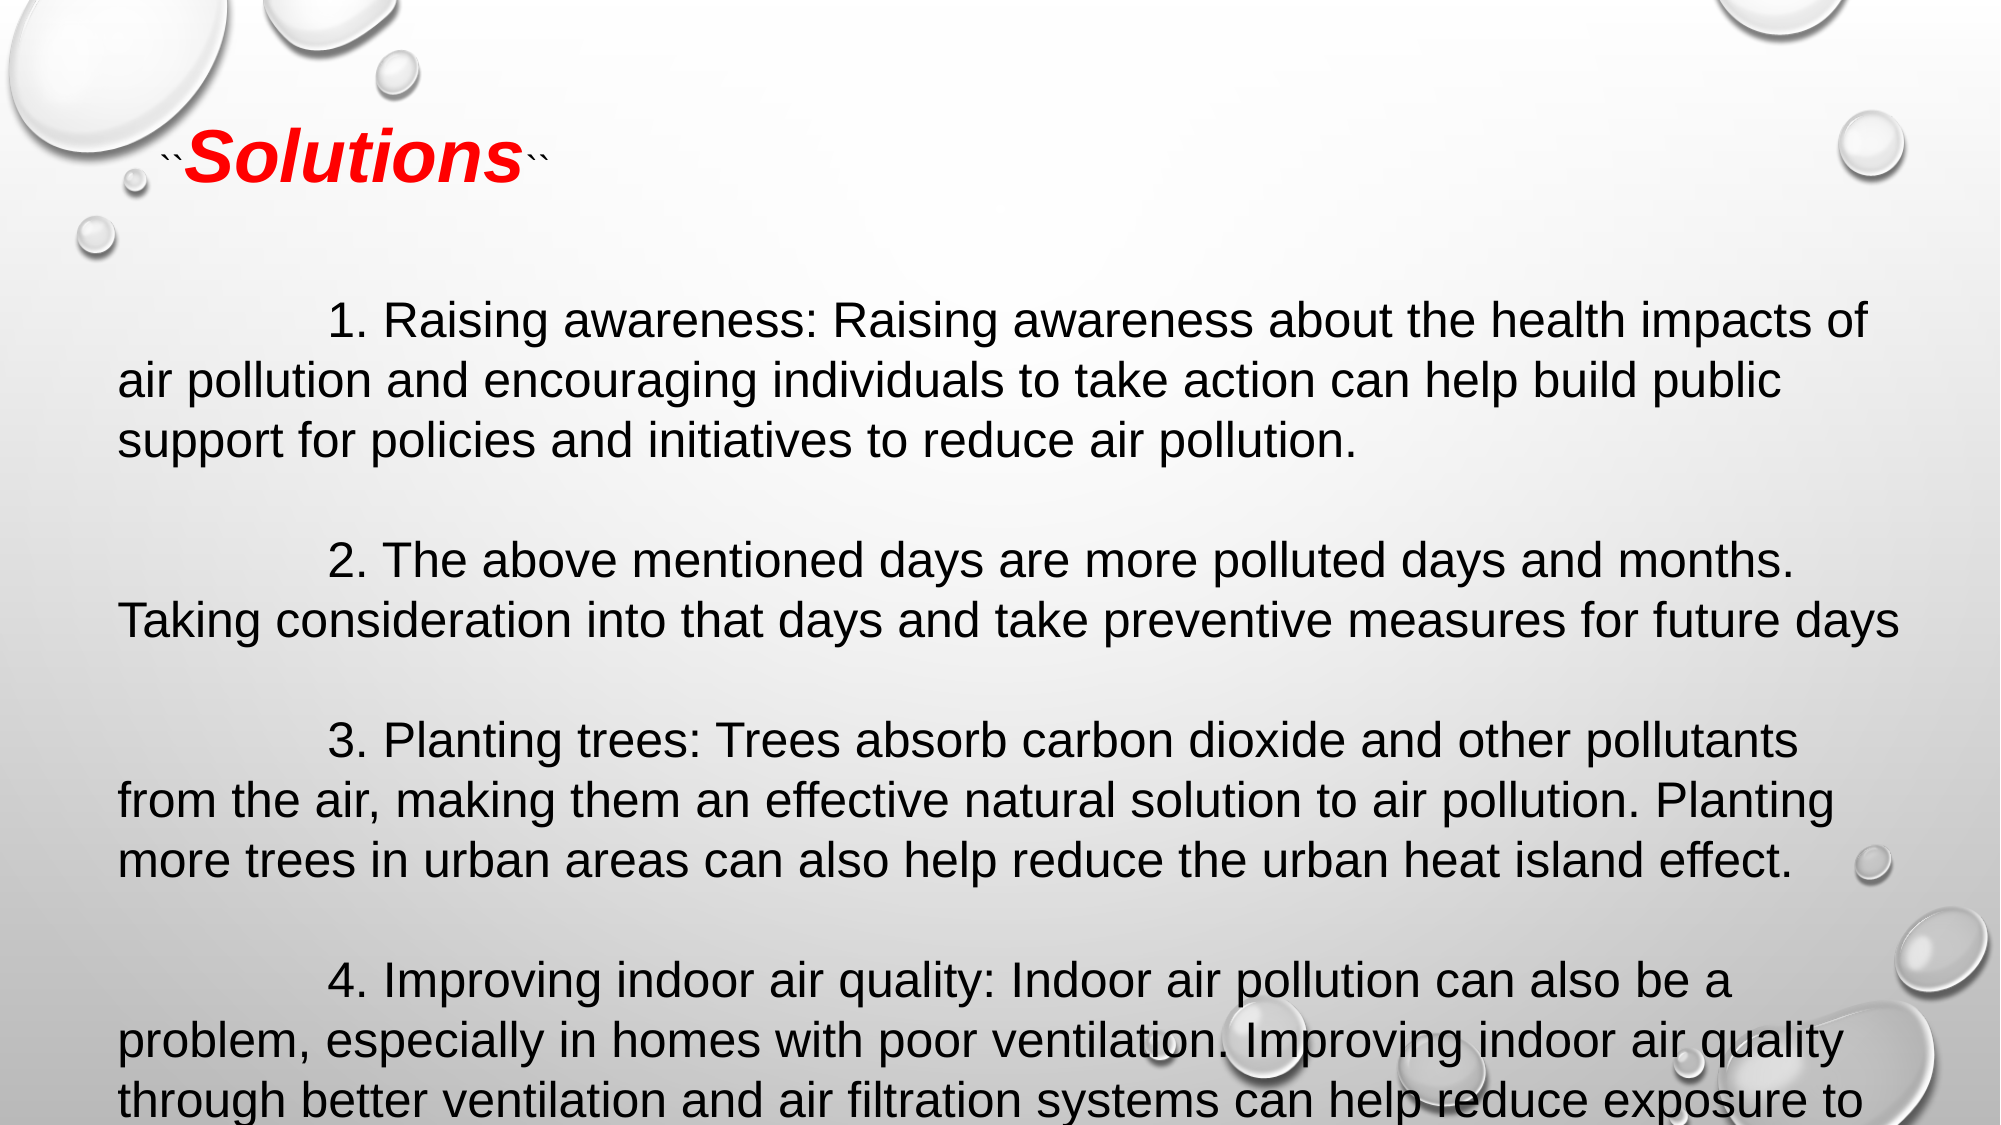

``Solutions``

               1. Raising awareness: Raising awareness about the health impacts of air pollution and encouraging individuals to take action can help build public support for policies and initiatives to reduce air pollution.

               2. The above mentioned days are more polluted days and months. Taking consideration into that days and take preventive measures for future days

               3. Planting trees: Trees absorb carbon dioxide and other pollutants from the air, making them an effective natural solution to air pollution. Planting more trees in urban areas can also help reduce the urban heat island effect.

               4. Improving indoor air quality: Indoor air pollution can also be a problem, especially in homes with poor ventilation. Improving indoor air quality through better ventilation and air filtration systems can help reduce exposure to pollutants.